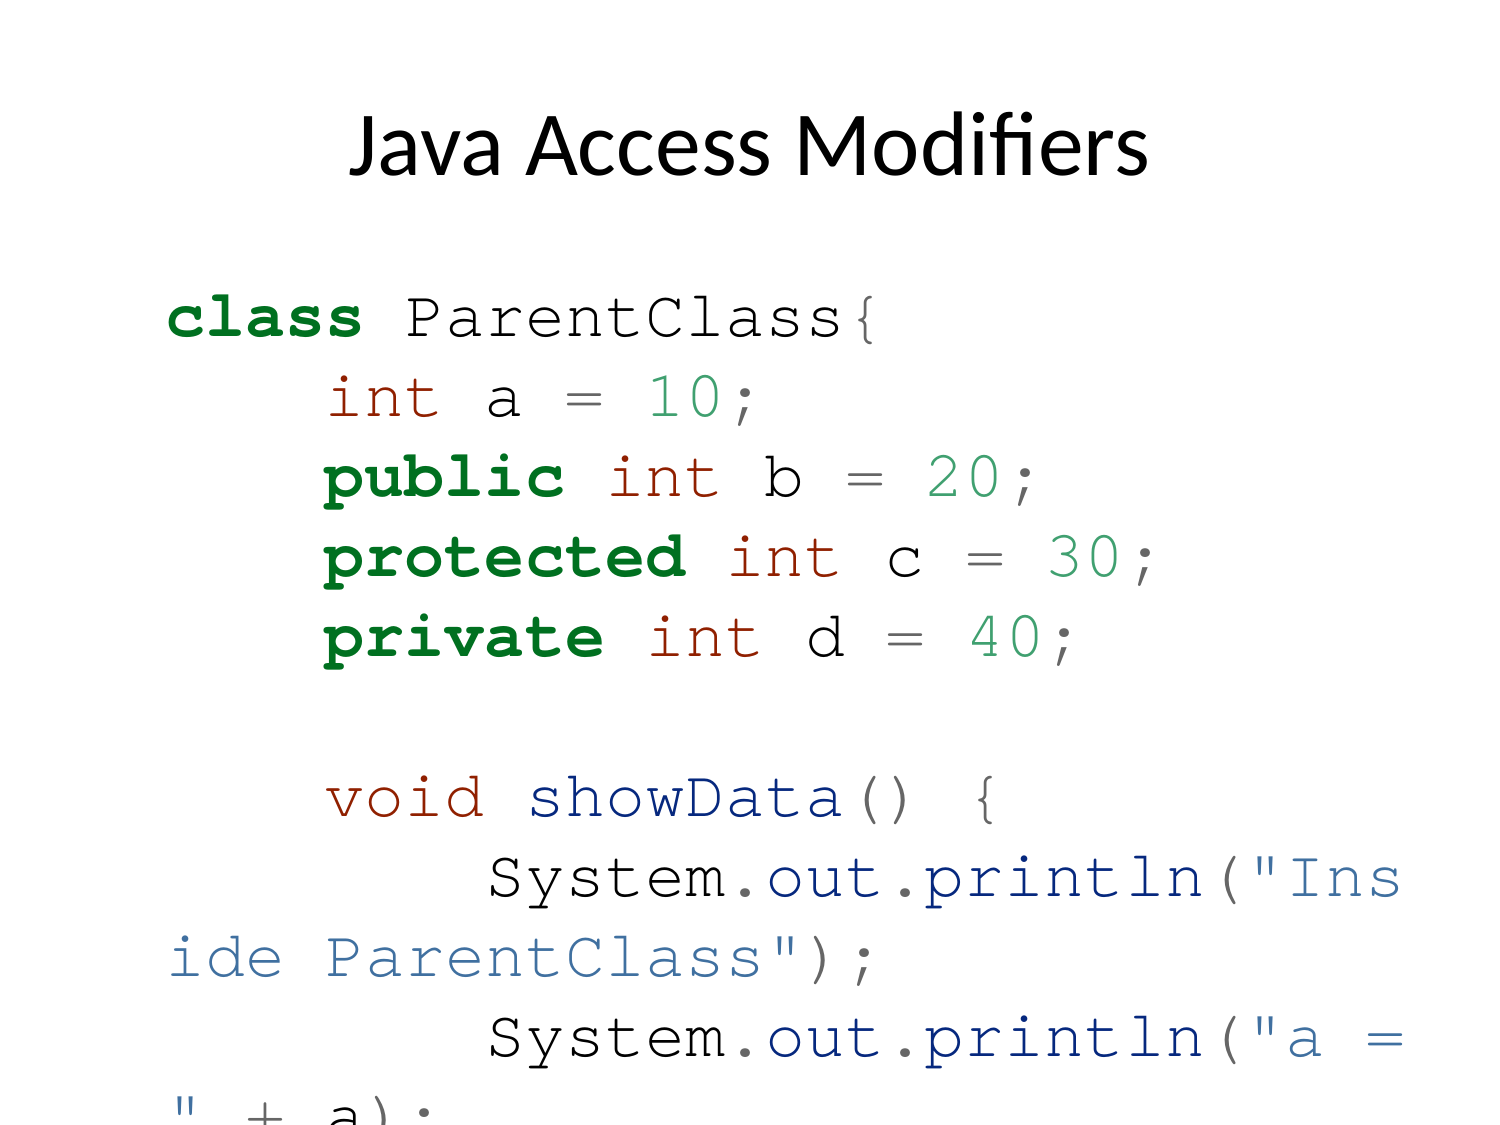

# Java Access Modifiers
class ParentClass{
    int a = 10;
    public int b = 20;
    protected int c = 30;
    private int d = 40;
    void showData() {
        System.out.println("Inside ParentClass");
        System.out.println("a = " + a);
        System.out.println("b = " + b);
        System.out.println("c = " + c);
        System.out.println("d = " + d);
    }
}